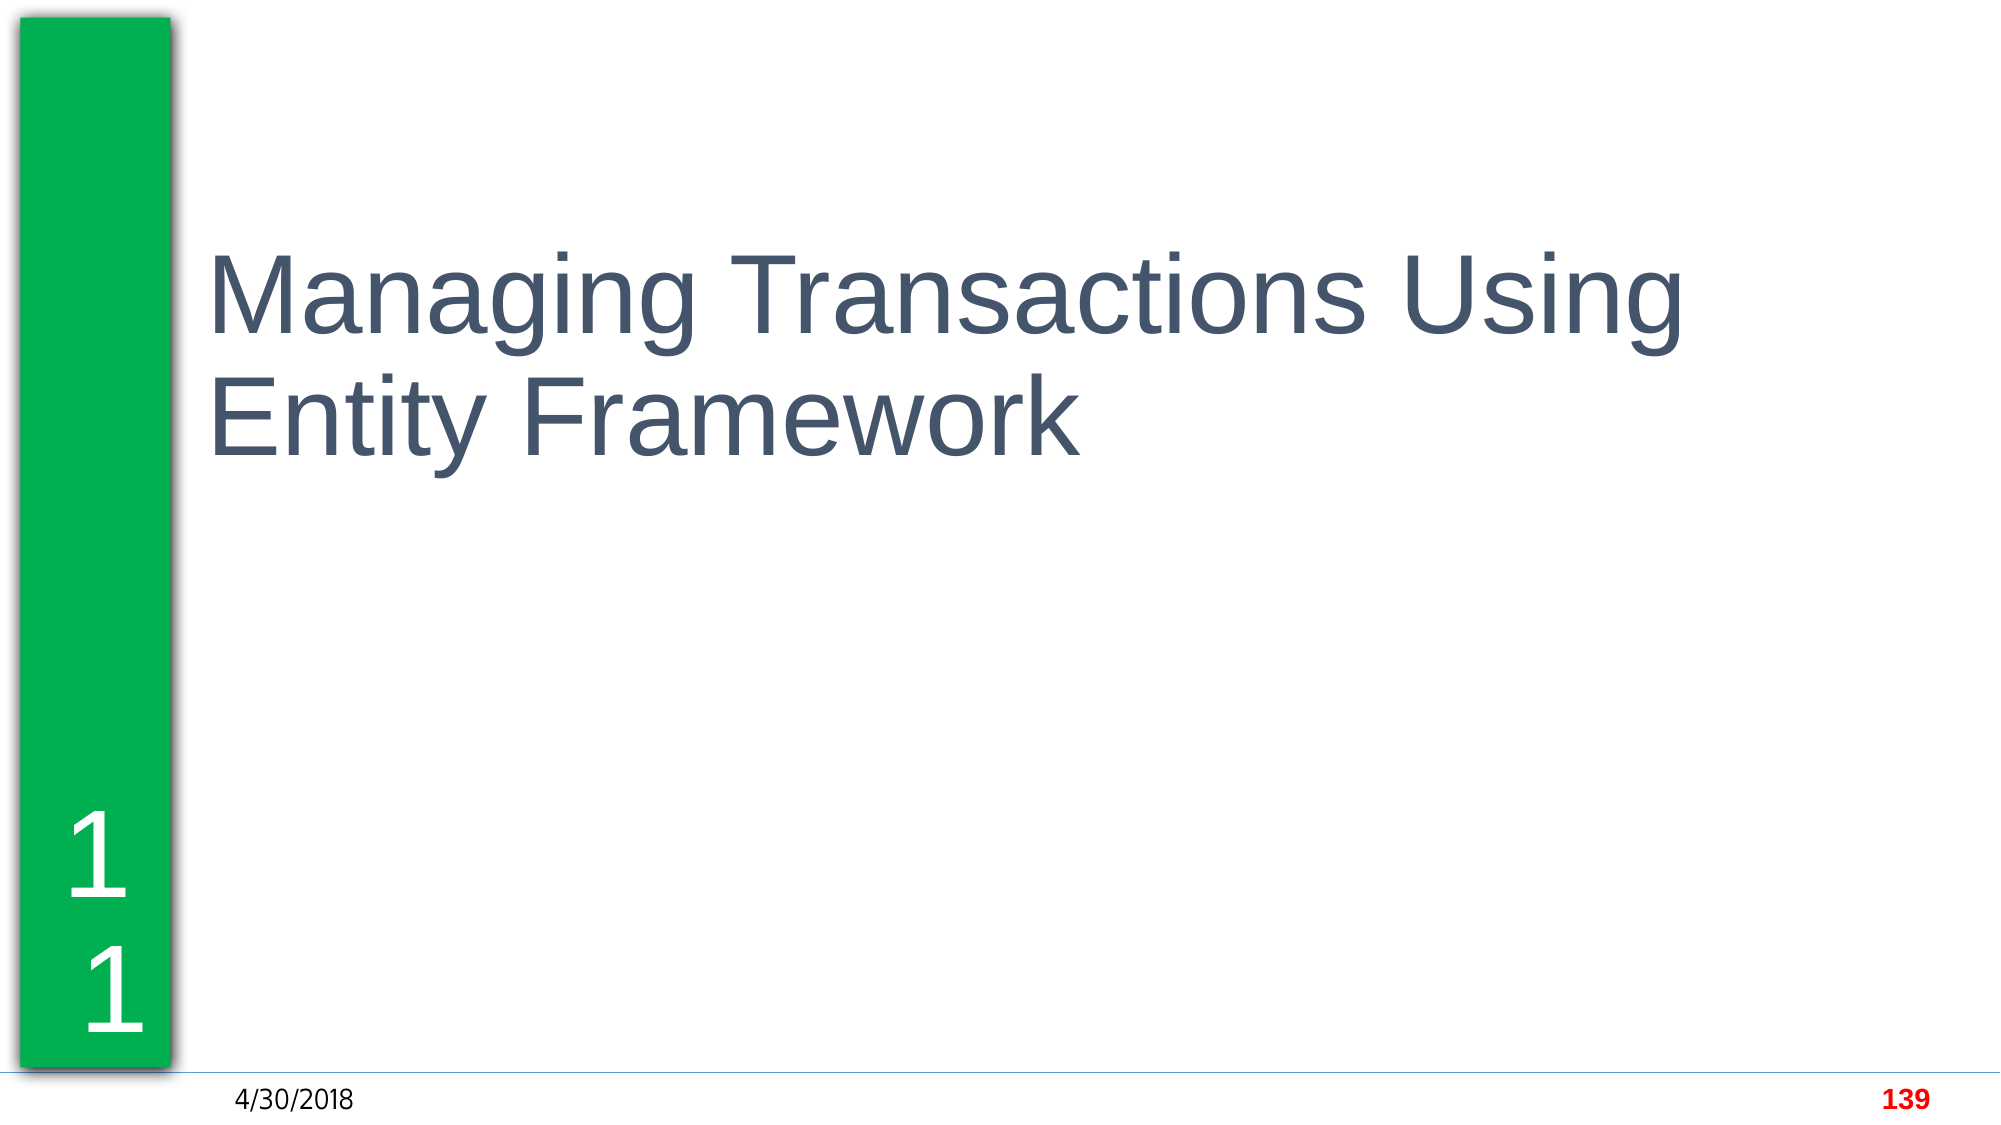

11
Managing Transactions Using Entity Framework
4/30/2018
139